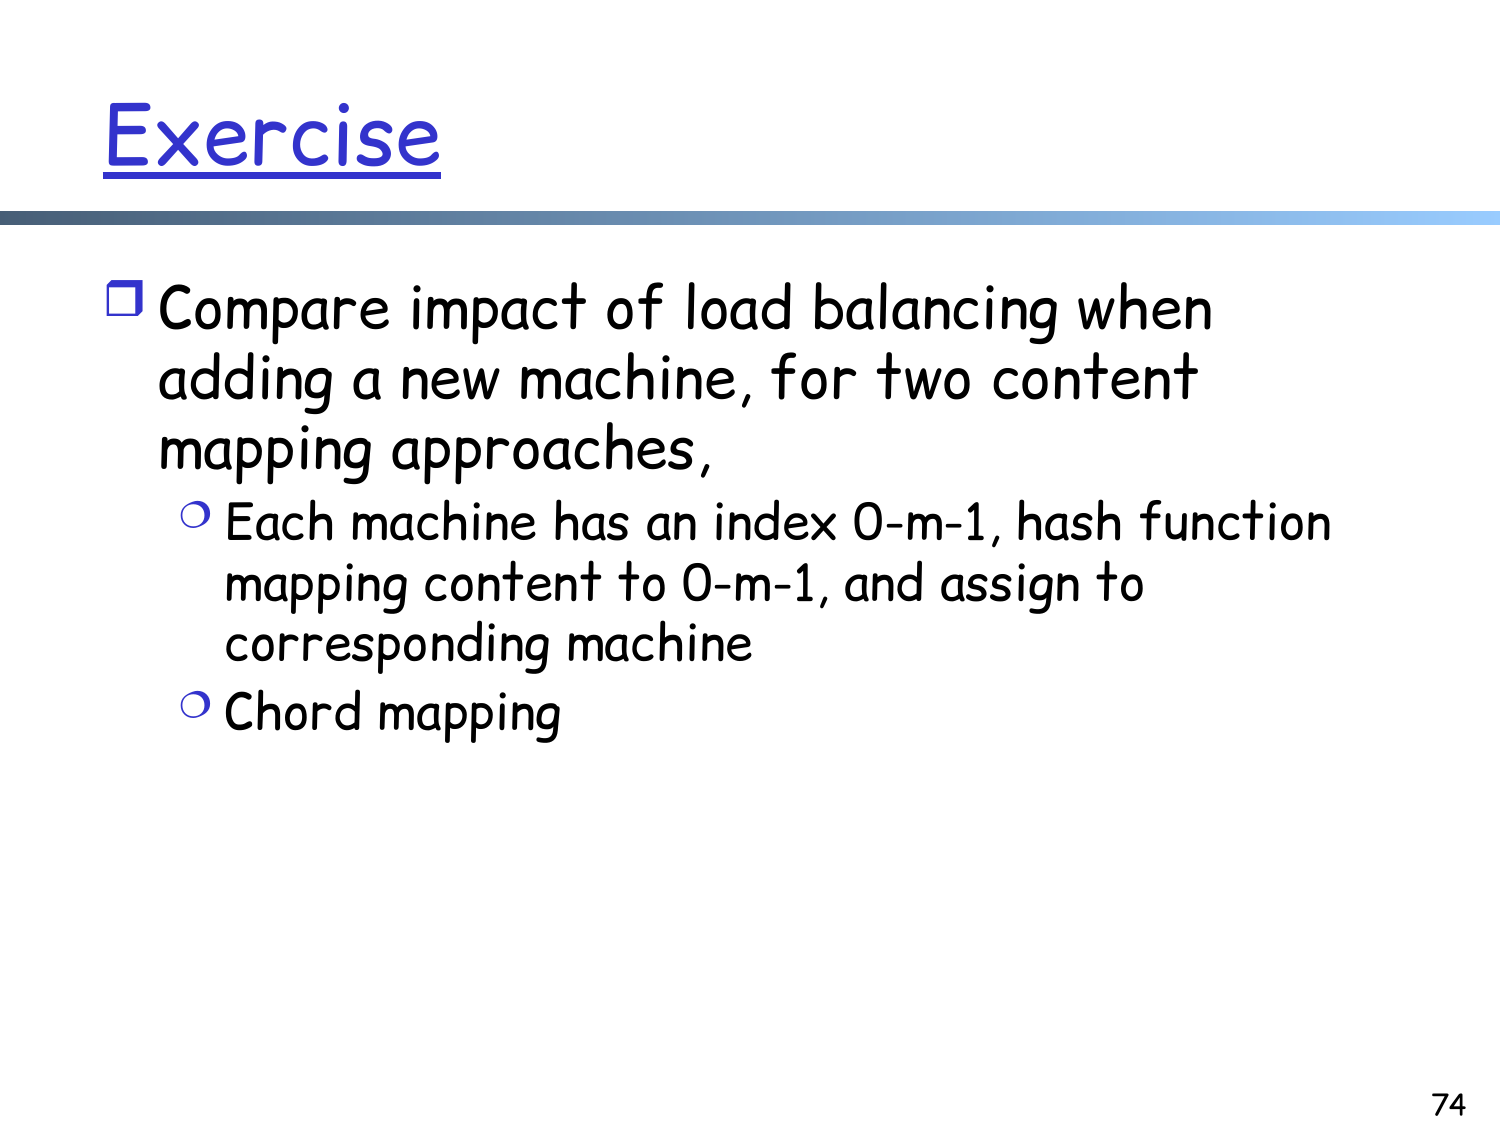

# Exercise
Compare impact of load balancing when adding a new machine, for two content mapping approaches,
Each machine has an index 0-m-1, hash function mapping content to 0-m-1, and assign to corresponding machine
Chord mapping
74